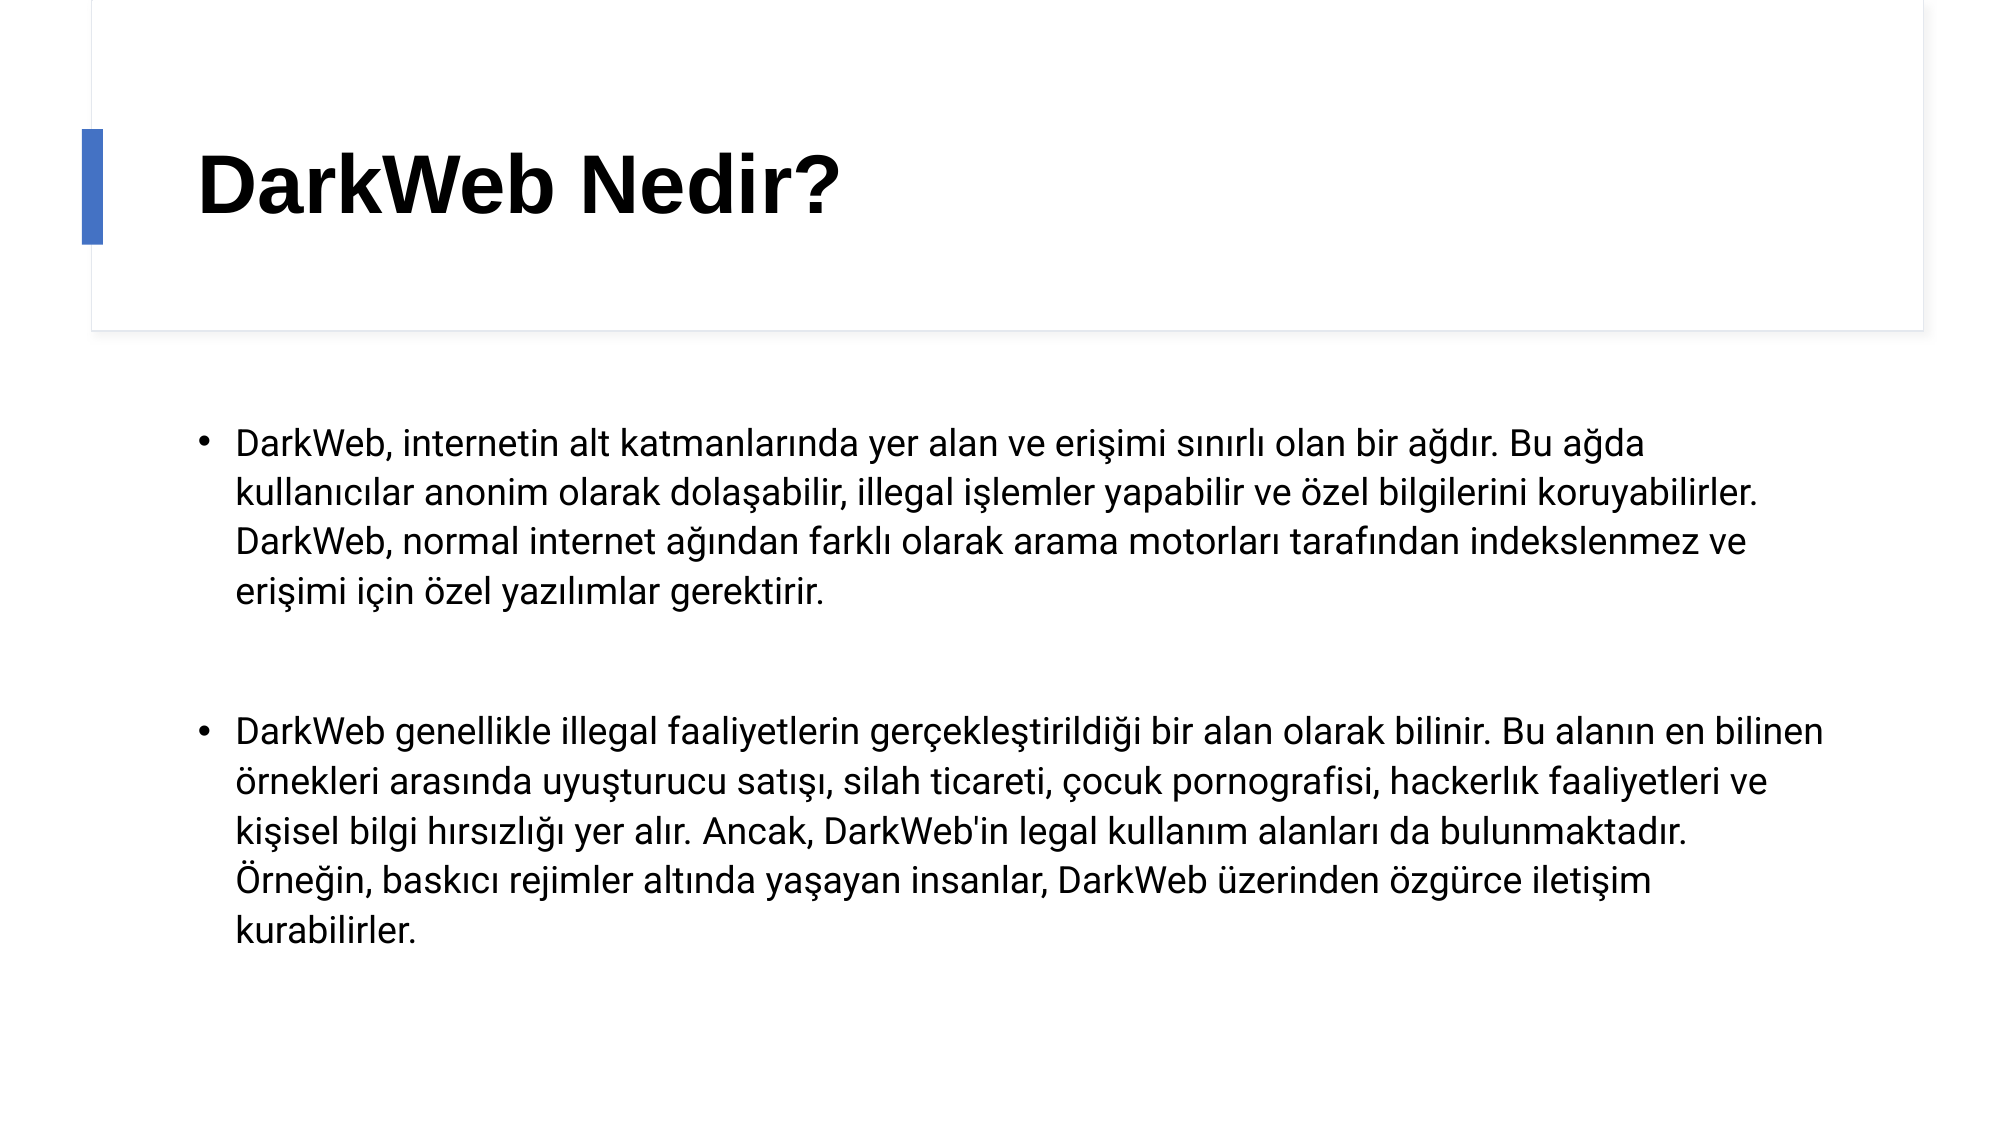

# DarkWeb Nedir?
DarkWeb, internetin alt katmanlarında yer alan ve erişimi sınırlı olan bir ağdır. Bu ağda kullanıcılar anonim olarak dolaşabilir, illegal işlemler yapabilir ve özel bilgilerini koruyabilirler. DarkWeb, normal internet ağından farklı olarak arama motorları tarafından indekslenmez ve erişimi için özel yazılımlar gerektirir.

DarkWeb genellikle illegal faaliyetlerin gerçekleştirildiği bir alan olarak bilinir. Bu alanın en bilinen örnekleri arasında uyuşturucu satışı, silah ticareti, çocuk pornografisi, hackerlık faaliyetleri ve kişisel bilgi hırsızlığı yer alır. Ancak, DarkWeb'in legal kullanım alanları da bulunmaktadır. Örneğin, baskıcı rejimler altında yaşayan insanlar, DarkWeb üzerinden özgürce iletişim kurabilirler.